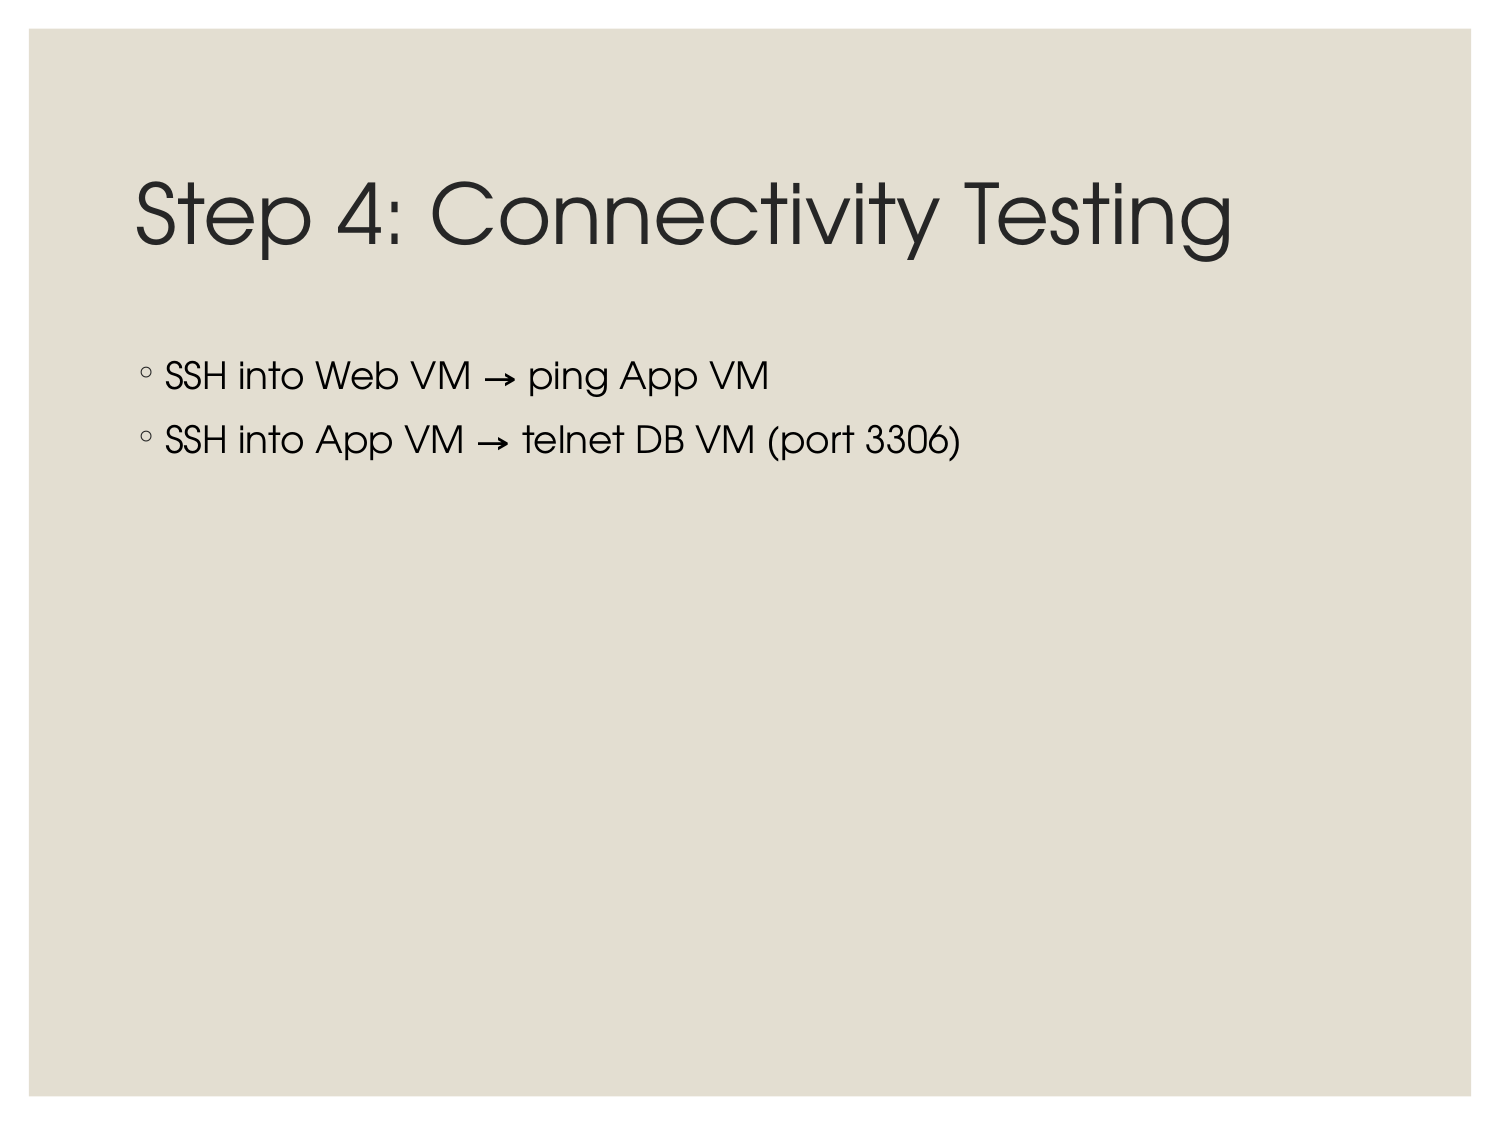

# Step 4: Connectivity Testing
SSH into Web VM → ping App VM
SSH into App VM → telnet DB VM (port 3306)